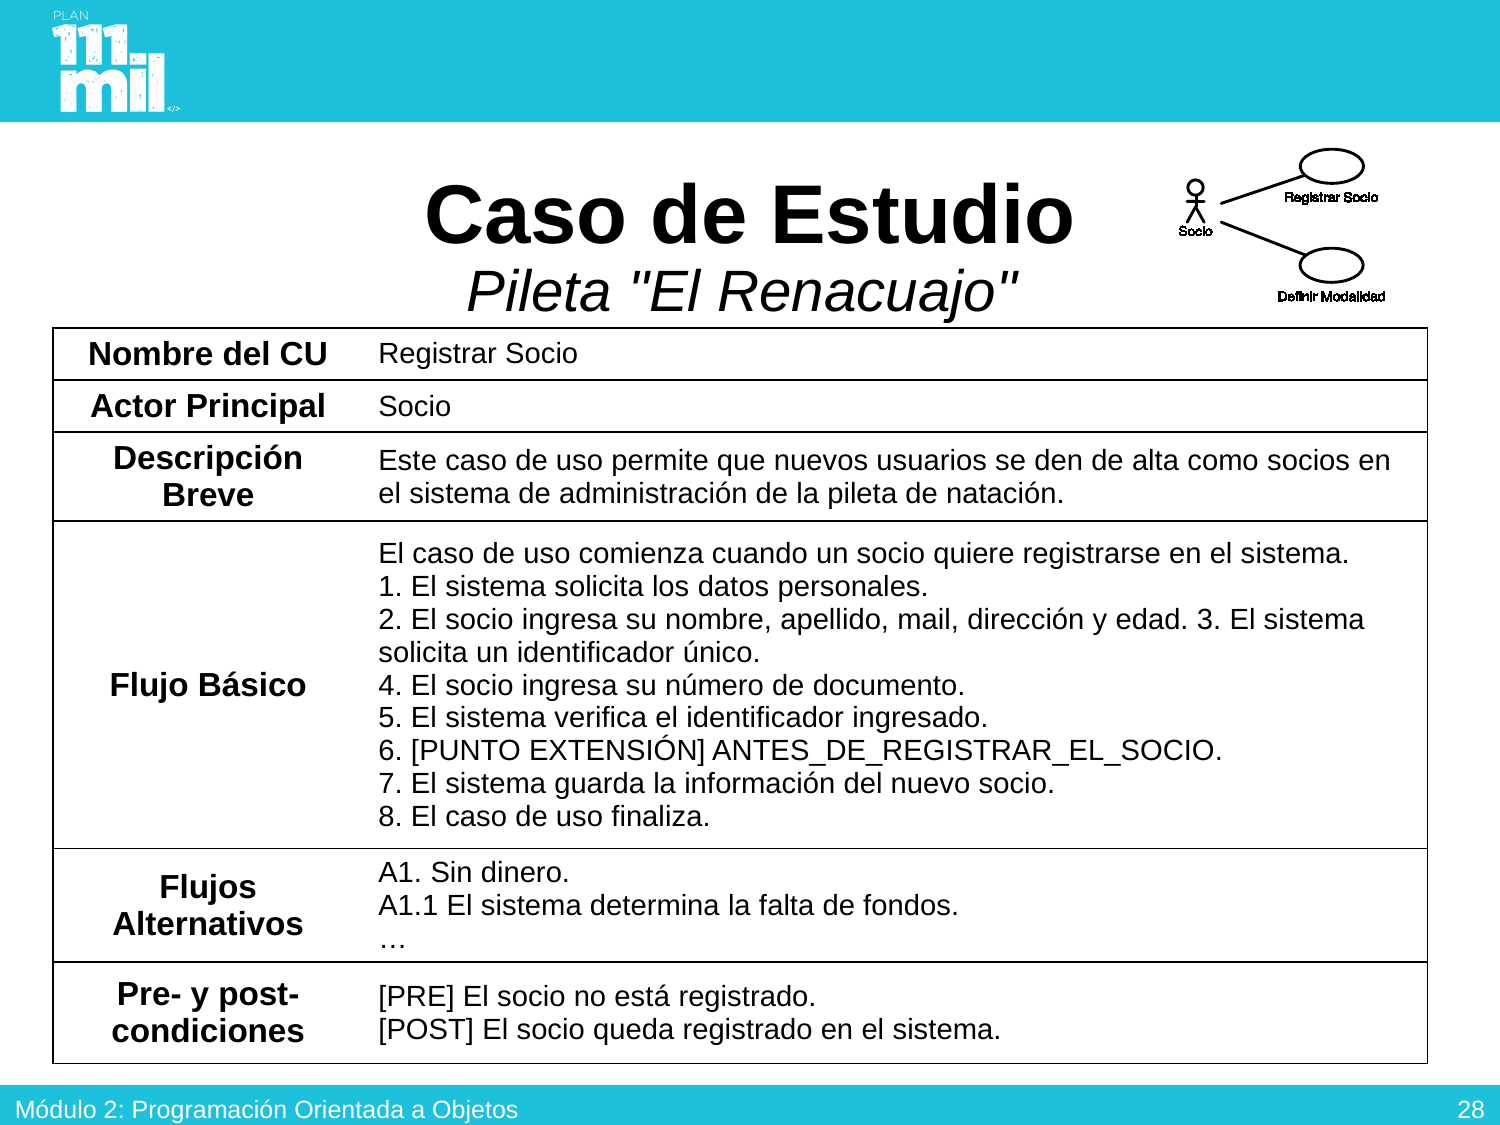

# Caso de Estudio Pileta "El Renacuajo"

| Nombre del CU | Registrar Socio |
| --- | --- |
| Actor Principal | Socio |
| Descripción Breve | Este caso de uso permite que nuevos usuarios se den de alta como socios en el sistema de administración de la pileta de natación. |
| Flujo Básico | El caso de uso comienza cuando un socio quiere registrarse en el sistema. 1. El sistema solicita los datos personales. 2. El socio ingresa su nombre, apellido, mail, dirección y edad. 3. El sistema solicita un identificador único. 4. El socio ingresa su número de documento. 5. El sistema verifica el identificador ingresado. 6. [PUNTO EXTENSIÓN] ANTES\_DE\_REGISTRAR\_EL\_SOCIO. 7. El sistema guarda la información del nuevo socio. 8. El caso de uso finaliza. |
| Flujos Alternativos | A1. Sin dinero. A1.1 El sistema determina la falta de fondos. … |
| Pre- y post-condiciones | [PRE] El socio no está registrado. [POST] El socio queda registrado en el sistema. |
28
Módulo 2: Programación Orientada a Objetos